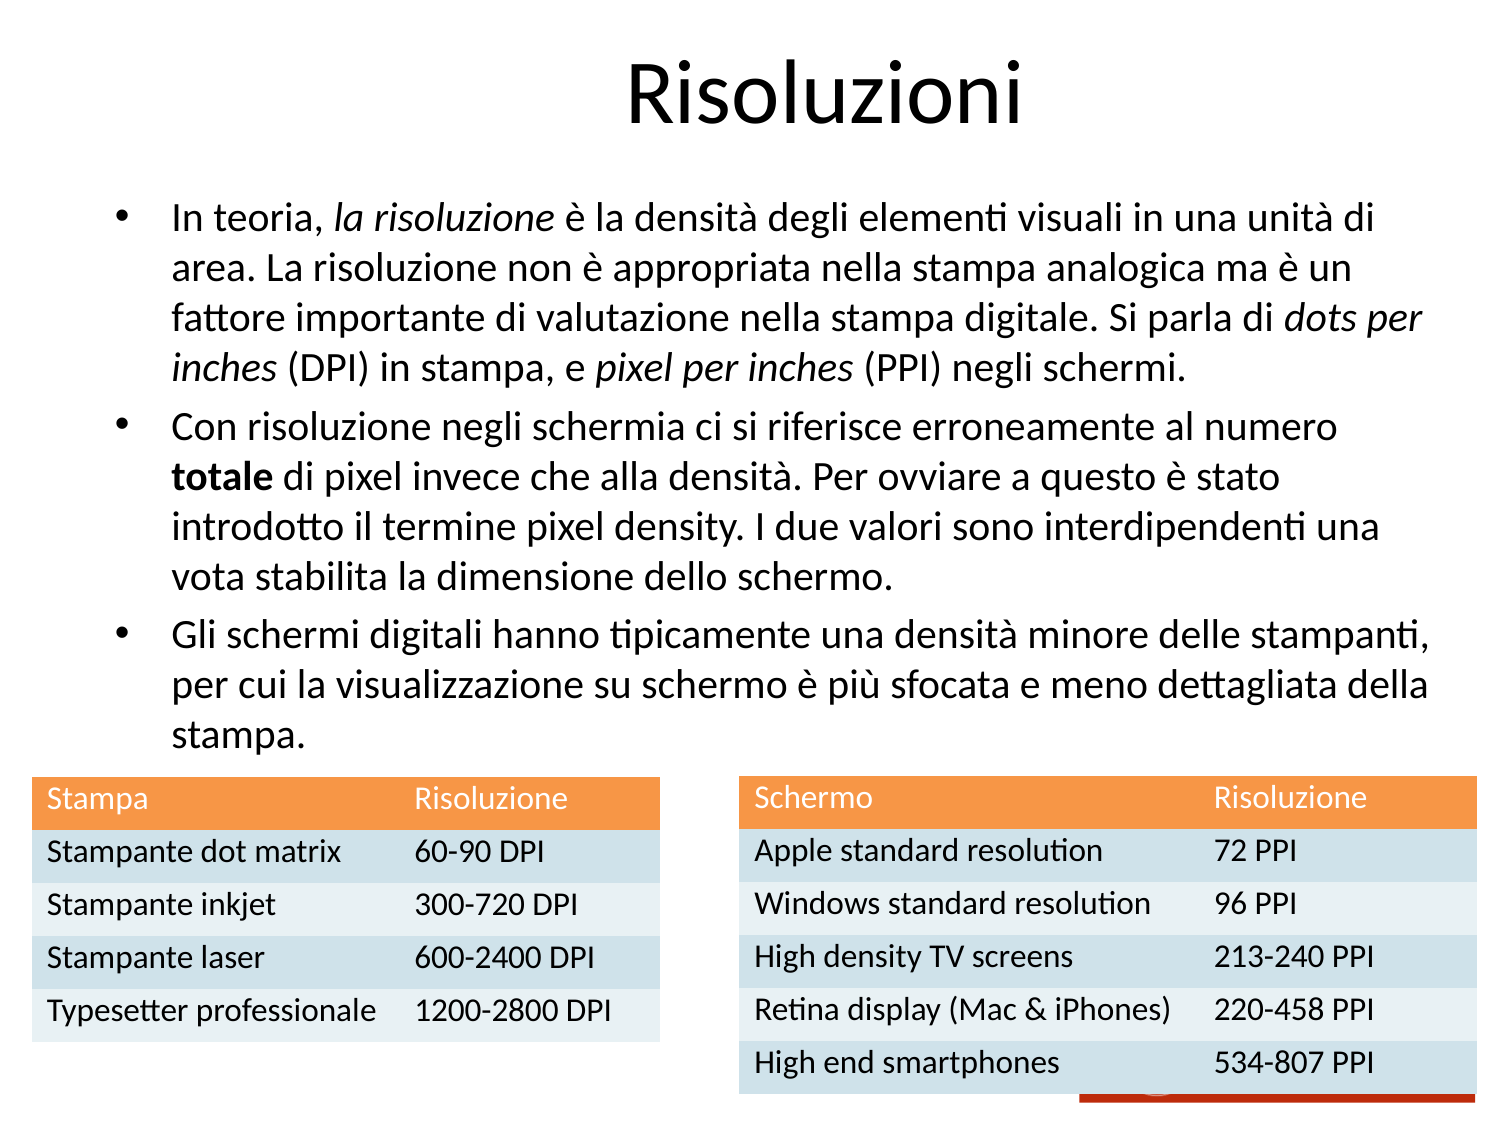

# Risoluzioni
In teoria, la risoluzione è la densità degli elementi visuali in una unità di area. La risoluzione non è appropriata nella stampa analogica ma è un fattore importante di valutazione nella stampa digitale. Si parla di dots per inches (DPI) in stampa, e pixel per inches (PPI) negli schermi.
Con risoluzione negli schermia ci si riferisce erroneamente al numero totale di pixel invece che alla densità. Per ovviare a questo è stato introdotto il termine pixel density. I due valori sono interdipendenti una vota stabilita la dimensione dello schermo.
Gli schermi digitali hanno tipicamente una densità minore delle stampanti, per cui la visualizzazione su schermo è più sfocata e meno dettagliata della stampa.
| Schermo | Risoluzione |
| --- | --- |
| Apple standard resolution | 72 PPI |
| Windows standard resolution | 96 PPI |
| High density TV screens | 213-240 PPI |
| Retina display (Mac & iPhones) | 220-458 PPI |
| High end smartphones | 534-807 PPI |
| Stampa | Risoluzione |
| --- | --- |
| Stampante dot matrix | 60-90 DPI |
| Stampante inkjet | 300-720 DPI |
| Stampante laser | 600-2400 DPI |
| Typesetter professionale | 1200-2800 DPI |